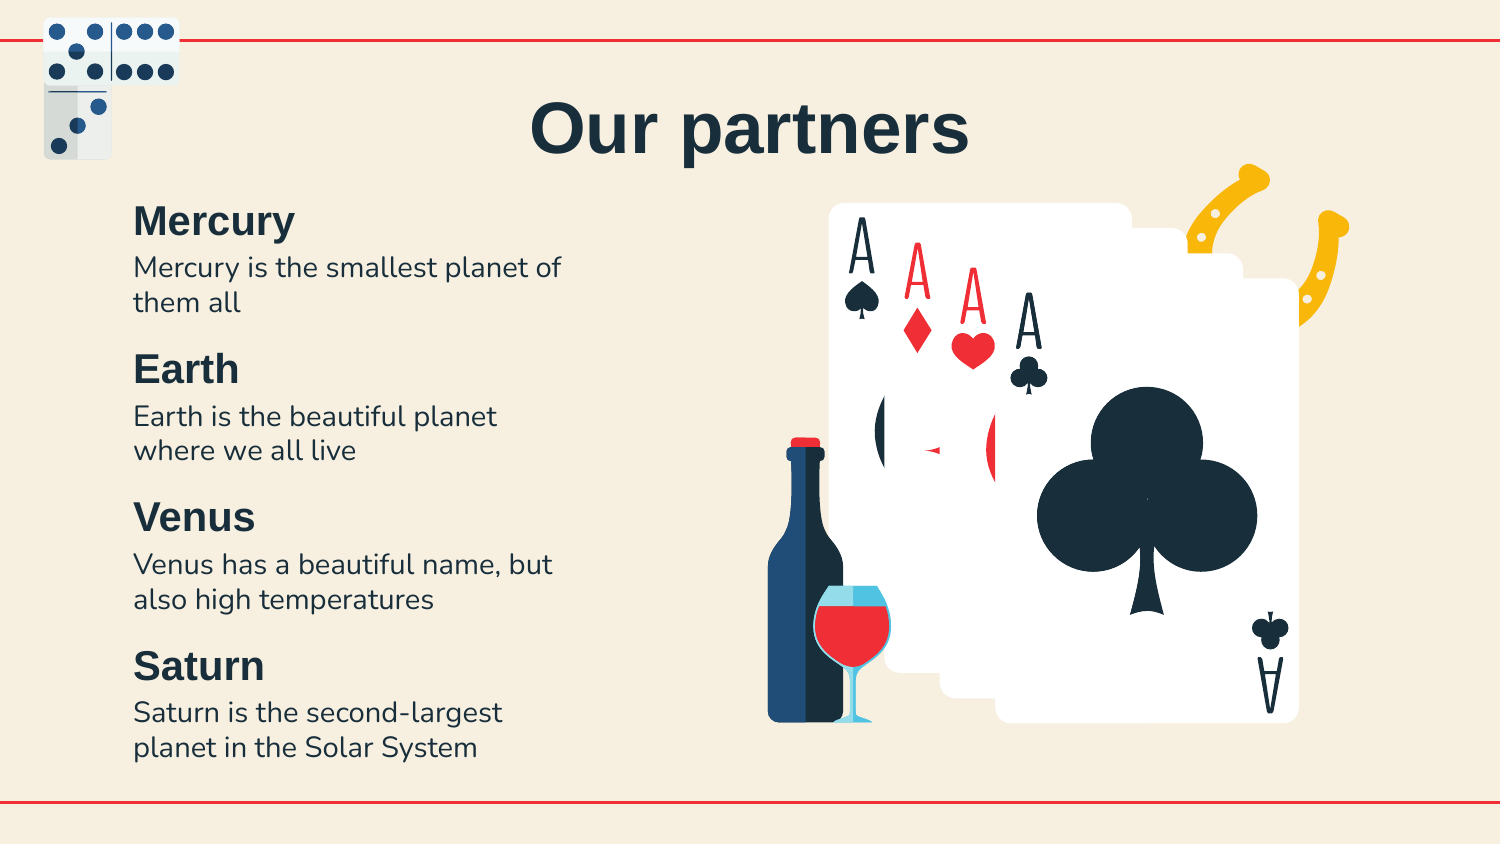

# Our partners

Mercury

Mercury is the smallest planet of them all
Earth
Earth is the beautiful planet where we all live

Venus
Venus has a beautiful name, but also high temperatures
Saturn
Saturn is the second-largest planet in the Solar System